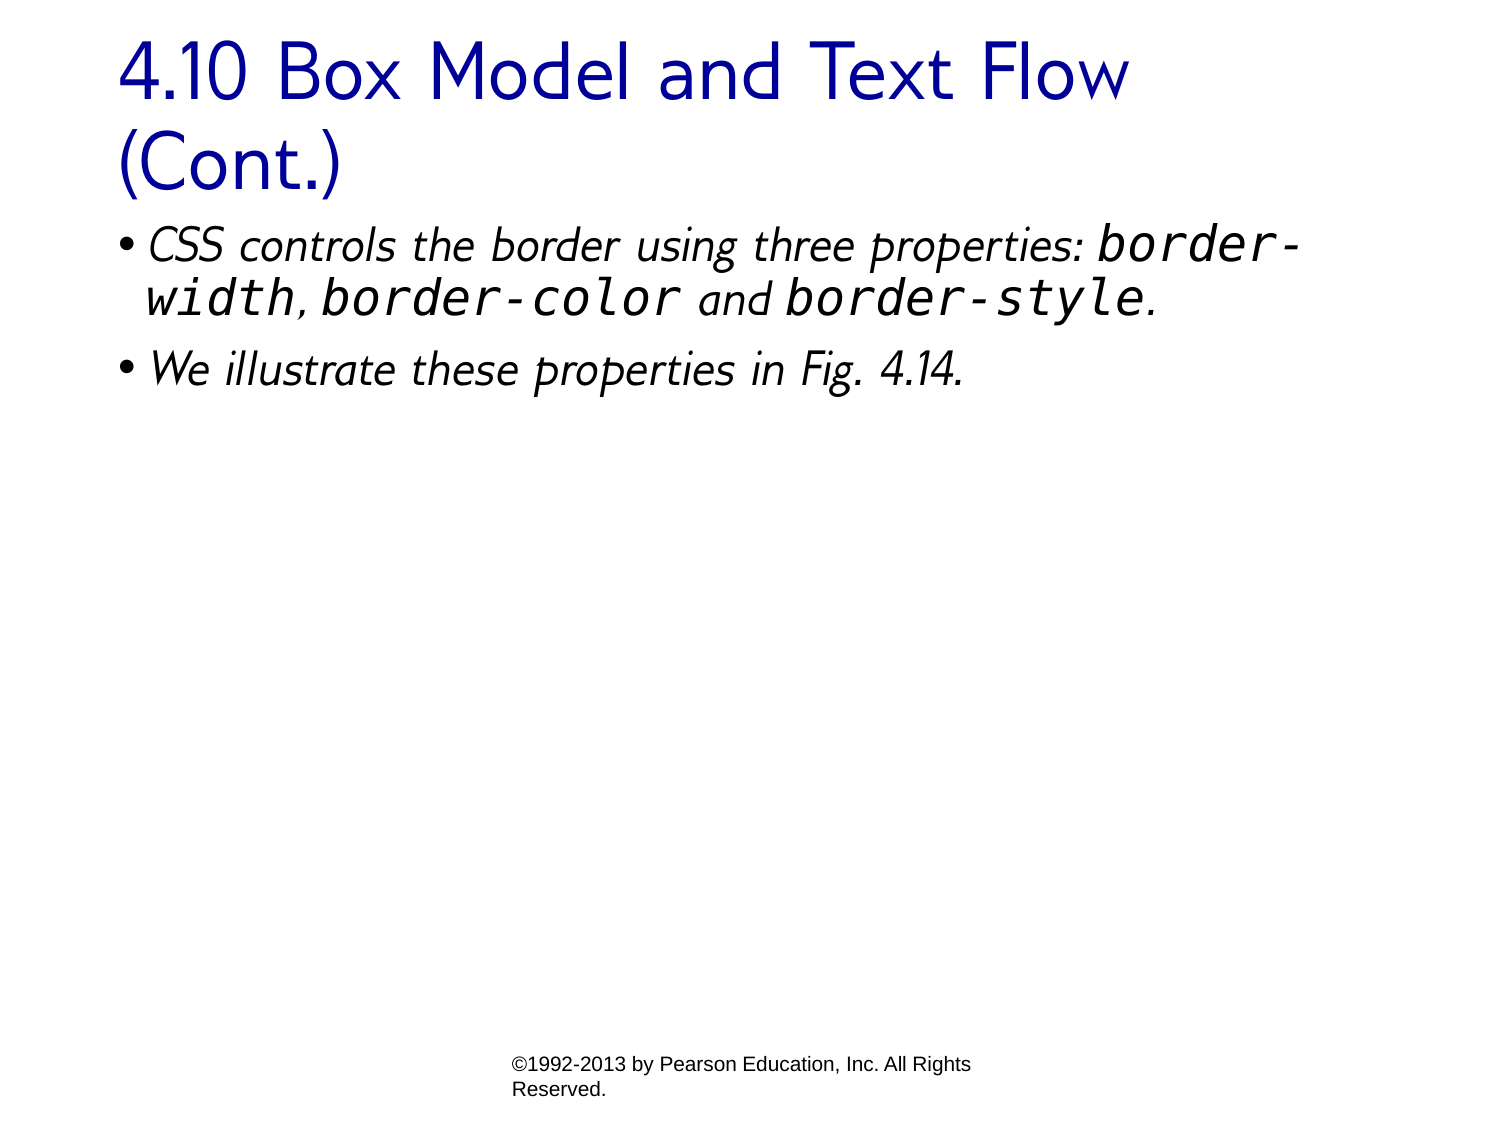

# 4.10 Box Model and Text Flow (Cont.)
CSS controls the border using three properties: border-width, border-color and border-style.
We illustrate these properties in Fig. 4.14.
©1992-2013 by Pearson Education, Inc. All Rights Reserved.